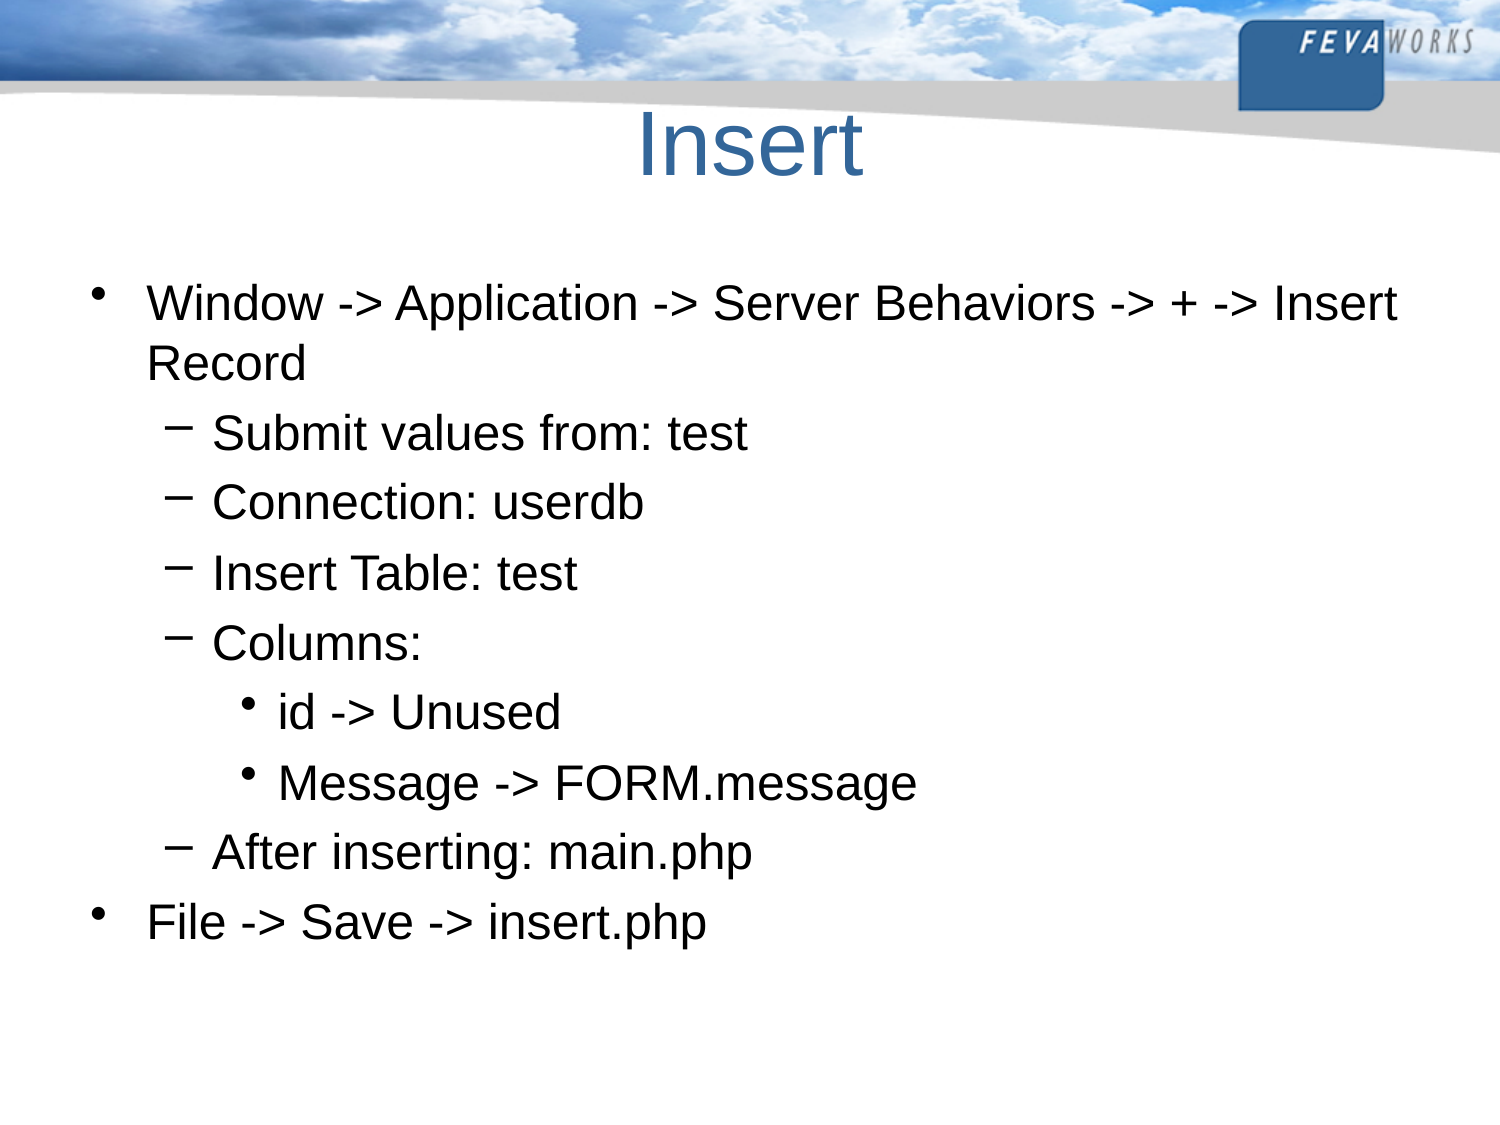

# Insert
Window -> Application -> Server Behaviors -> + -> Insert Record
Submit values from: test
Connection: userdb
Insert Table: test
Columns:
id -> Unused
Message -> FORM.message
After inserting: main.php
File -> Save -> insert.php